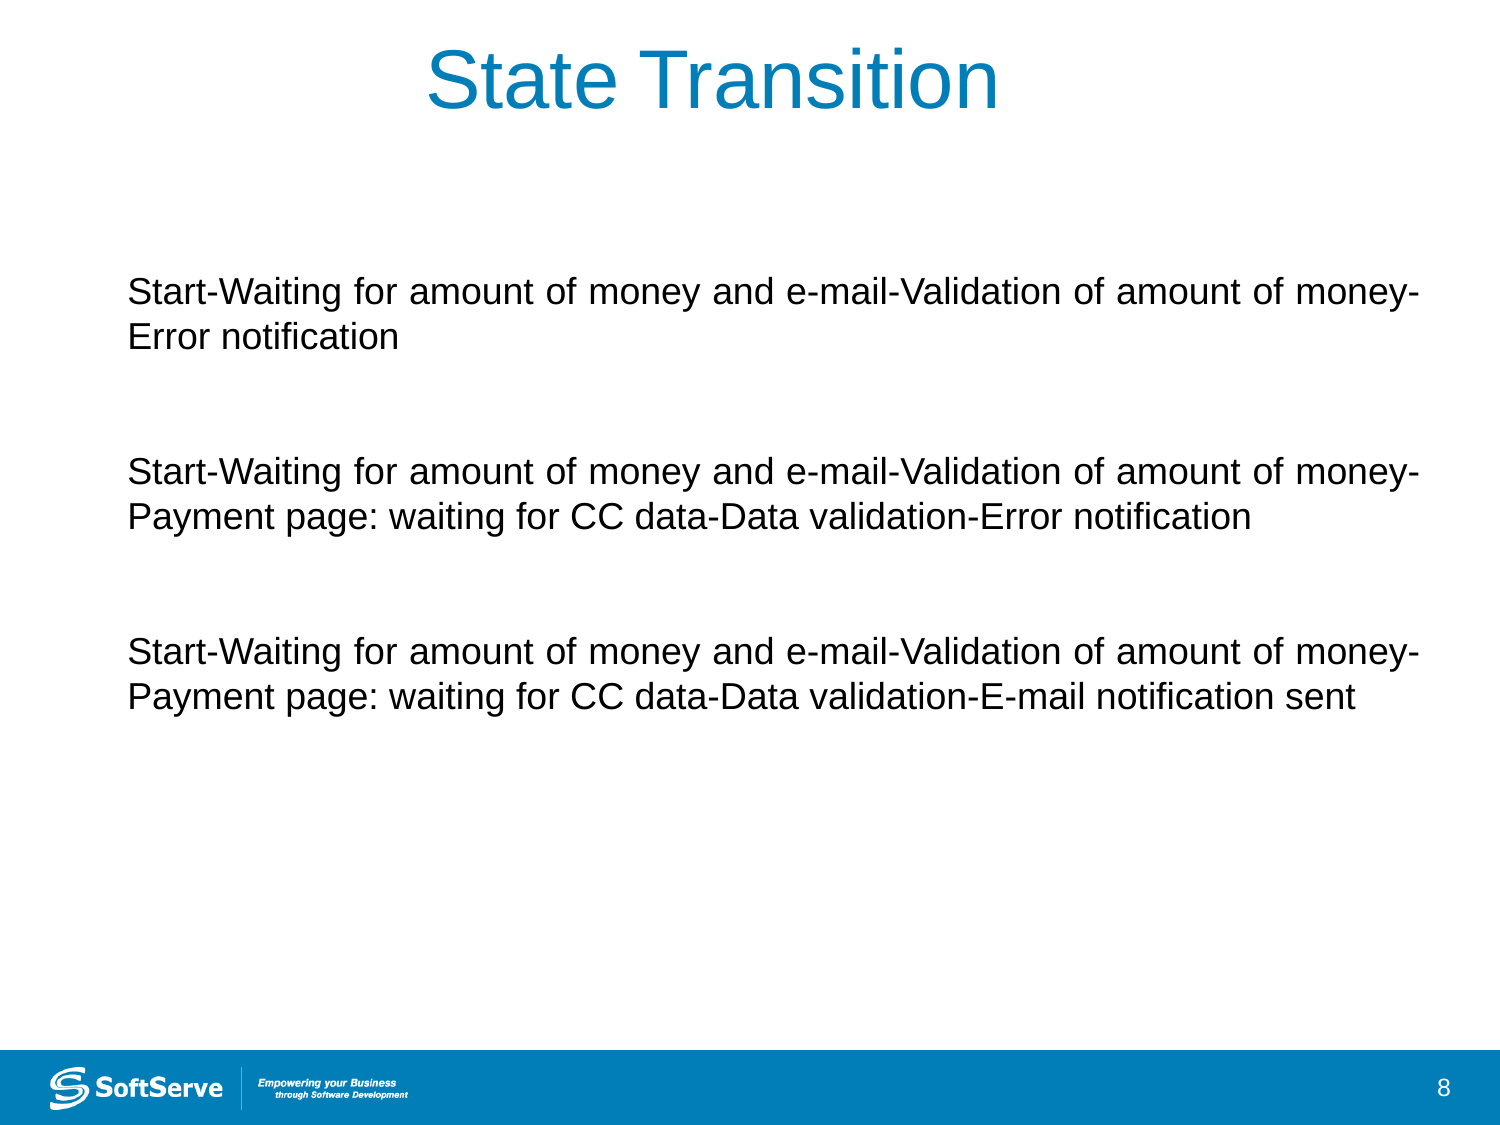

# State Transition

Start-Waiting for amount of money and e-mail-Validation of amount of money-Error notification

Start-Waiting for amount of money and e-mail-Validation of amount of money-Payment page: waiting for CC data-Data validation-Error notification

Start-Waiting for amount of money and e-mail-Validation of amount of money-Payment page: waiting for CC data-Data validation-E-mail notification sent

8